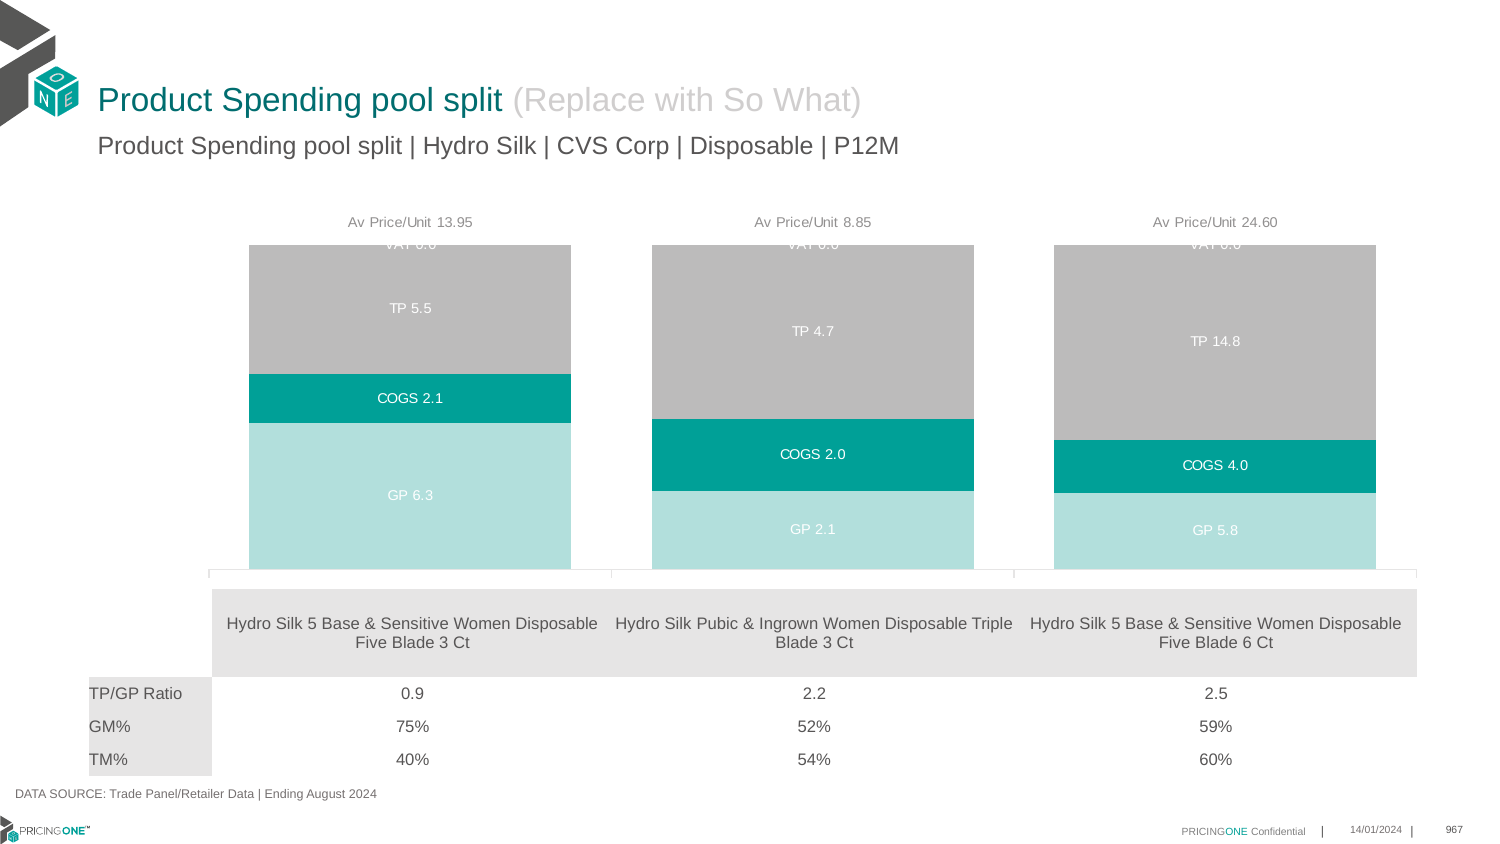

# Product Spending pool split (Replace with So What)
Product Spending pool split | Hydro Silk | CVS Corp | Disposable | P12M

### Chart

| Category | GP | COGS | TP | VAT |
|---|---|---|---|---|
| Av Price/Unit 13.95 | 6.287631901458138 | 2.1150896095954845 | 5.545675761994357 | 0.0 |
| Av Price/Unit 8.85 | 2.1376 | 1.9649 | 4.747590019739268 | 0.0 |
| Av Price/Unit 24.60 | 5.8028 | 4.0238 | 14.770833333333336 | 0.0 |
|  | Hydro Silk 5 Base & Sensitive Women Disposable Five Blade 3 Ct | Hydro Silk Pubic & Ingrown Women Disposable Triple Blade 3 Ct | Hydro Silk 5 Base & Sensitive Women Disposable Five Blade 6 Ct |
| --- | --- | --- | --- |
| TP/GP Ratio | 0.9 | 2.2 | 2.5 |
| GM% | 75% | 52% | 59% |
| TM% | 40% | 54% | 60% |
DATA SOURCE: Trade Panel/Retailer Data | Ending August 2024

14/01/2024
967